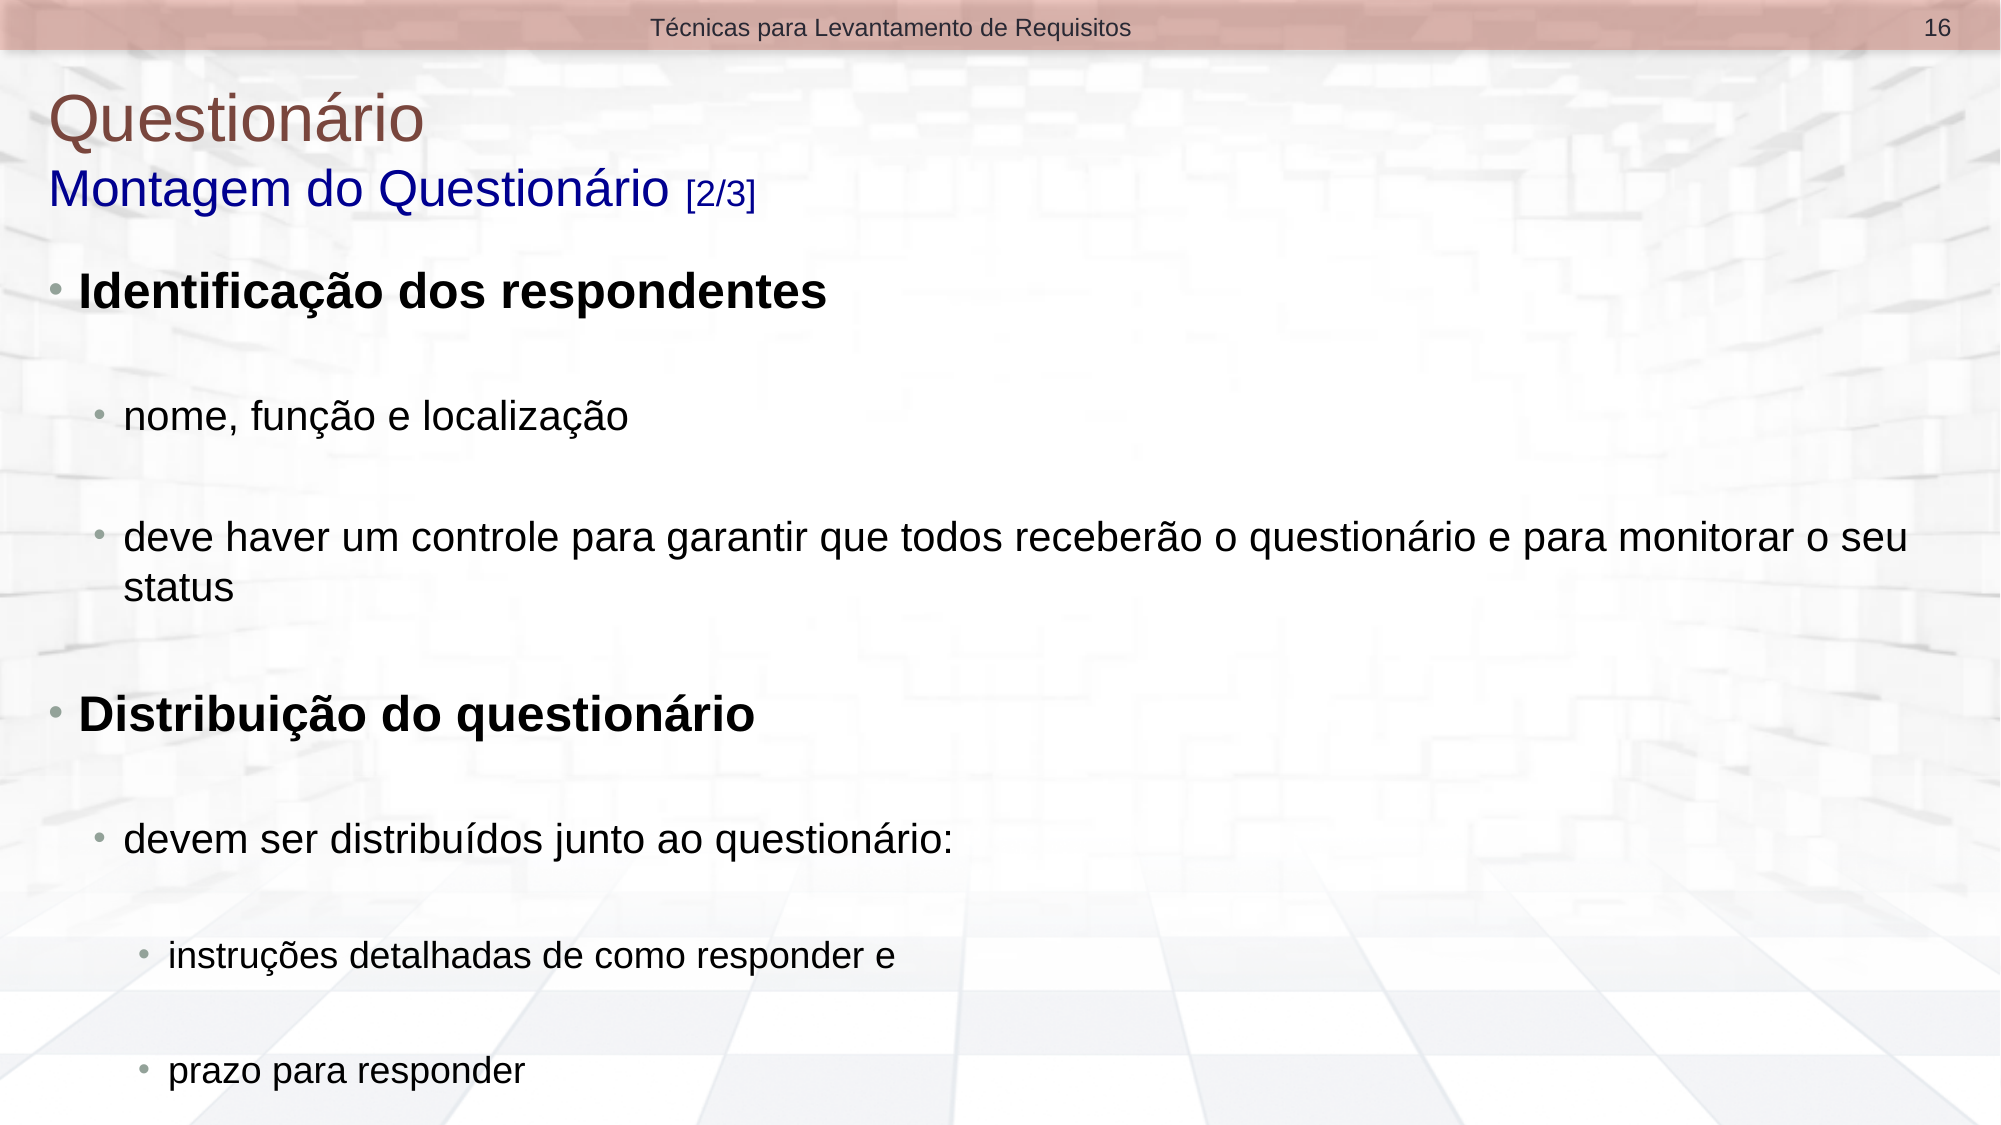

16
Técnicas para Levantamento de Requisitos
# Questionário Montagem do Questionário [2/3]
Identificação dos respondentes

nome, função e localização

deve haver um controle para garantir que todos receberão o questionário e para monitorar o seu status

Distribuição do questionário

devem ser distribuídos junto ao questionário:

instruções detalhadas de como responder e

prazo para responder